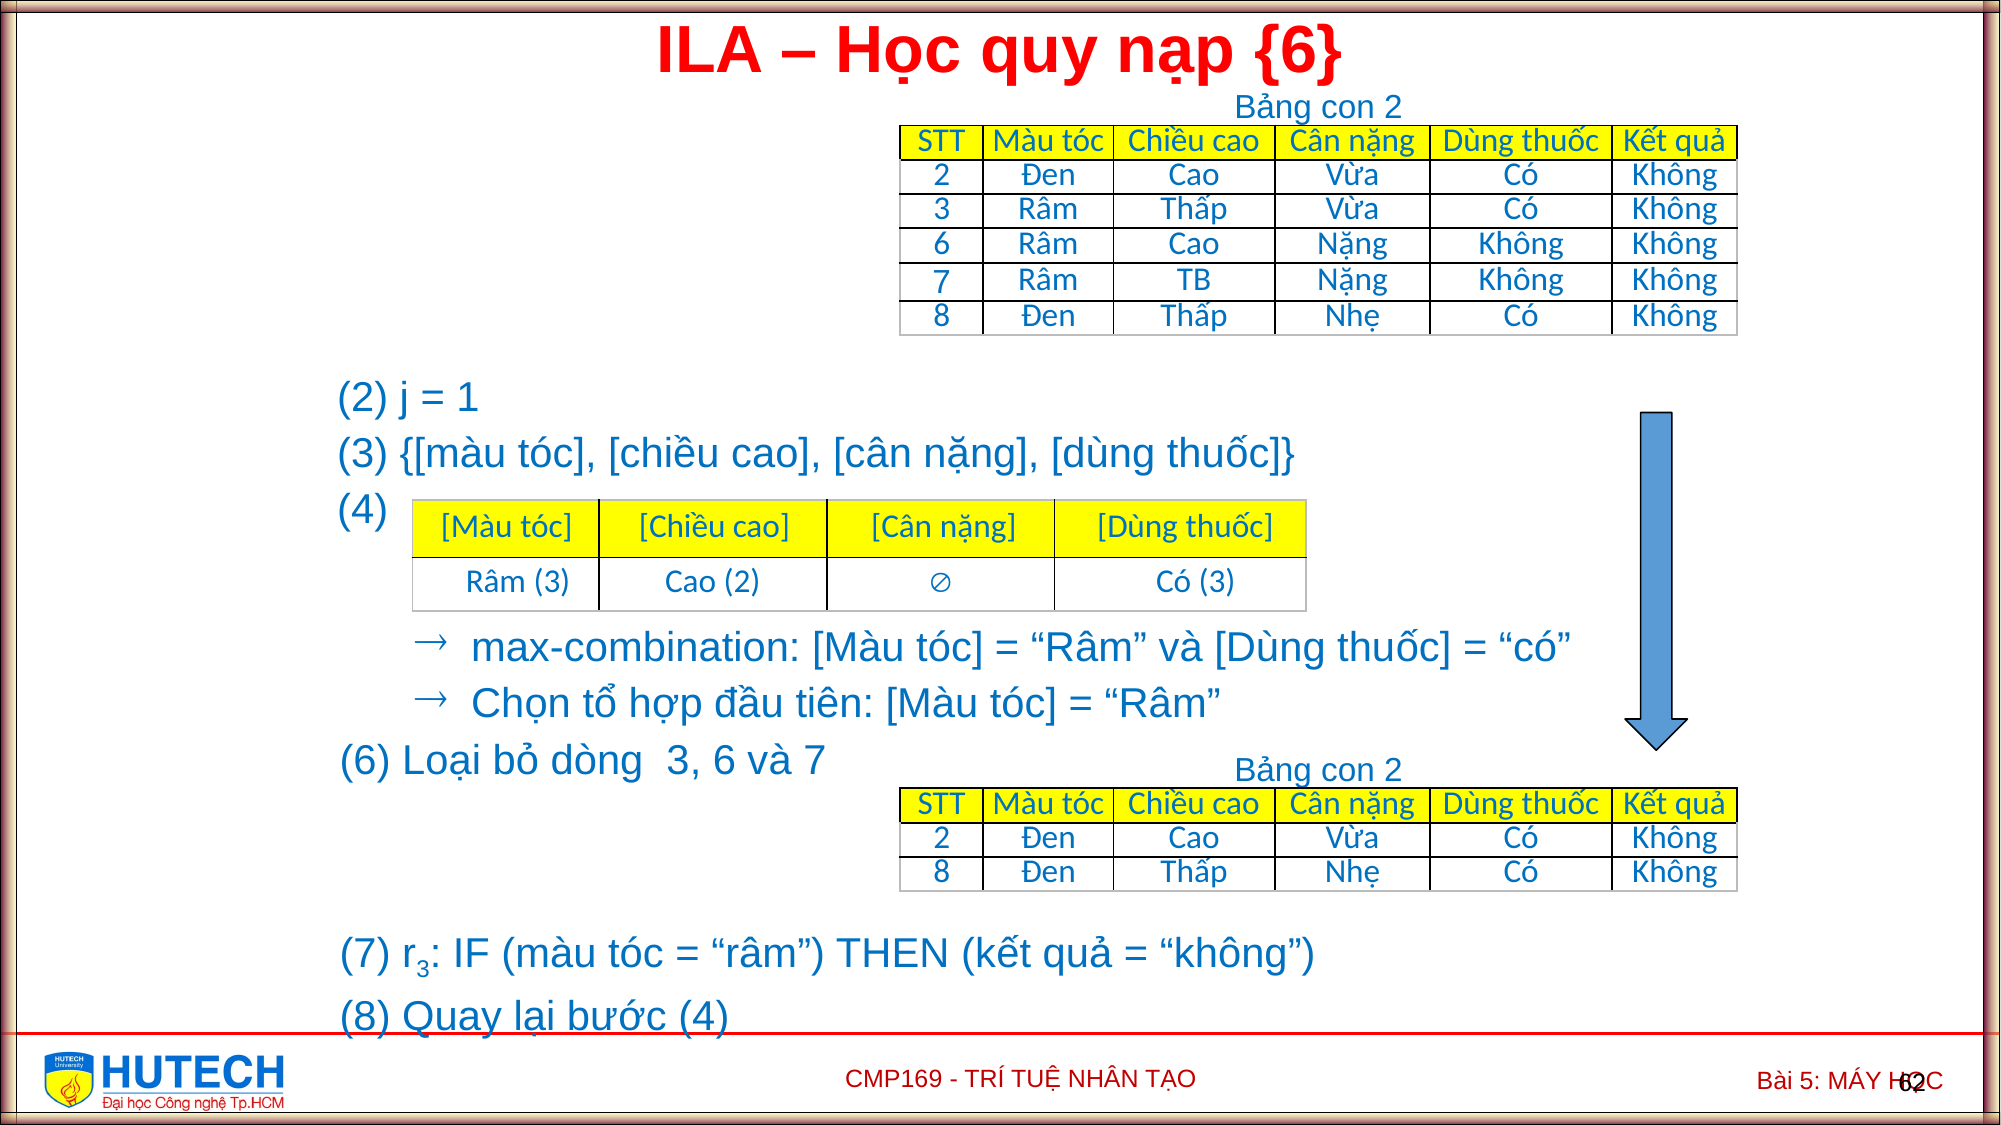

ILA – Học quy nạp {6}
| Bảng con 2 |  |  |  |  |  |
| --- | --- | --- | --- | --- | --- |
| STT | Màu tóc | Chiều cao | Cân nặng | Dùng thuốc | Kết quả |
| 2 | Đen | Cao | Vừa | Có | Không |
| 3 | Râm | Thấp | Vừa | Có | Không |
| 6 | Râm | Cao | Nặng | Không | Không |
| 7 | Râm | TB | Nặng | Không | Không |
| 8 | Đen | Thấp | Nhẹ | Có | Không |
(2) j = 1
(3) {[màu tóc], [chiều cao], [cân nặng], [dùng thuốc]}
(4)

| [Màu tóc] | [Chiều cao] | [Cân nặng] | [Dùng thuốc] |
| --- | --- | --- | --- |
| Râm (3) | Cao (2) | ∅ | Có (3) |
max-combination: [Màu tóc] = “Râm” và [Dùng thuốc] = “có”
Chọn tổ hợp đầu tiên: [Màu tóc] = “Râm”
(6) Loại bỏ dòng  3, 6 và 7
| Bảng con 2 |  |  |  |  |  |
| --- | --- | --- | --- | --- | --- |
| STT | Màu tóc | Chiều cao | Cân nặng | Dùng thuốc | Kết quả |
| 2 | Đen | Cao | Vừa | Có | Không |
| 8 | Đen | Thấp | Nhẹ | Có | Không |
(7) r3: IF (màu tóc = “râm”) THEN (kết quả = “không”)
(8) Quay lại bước (4)

62